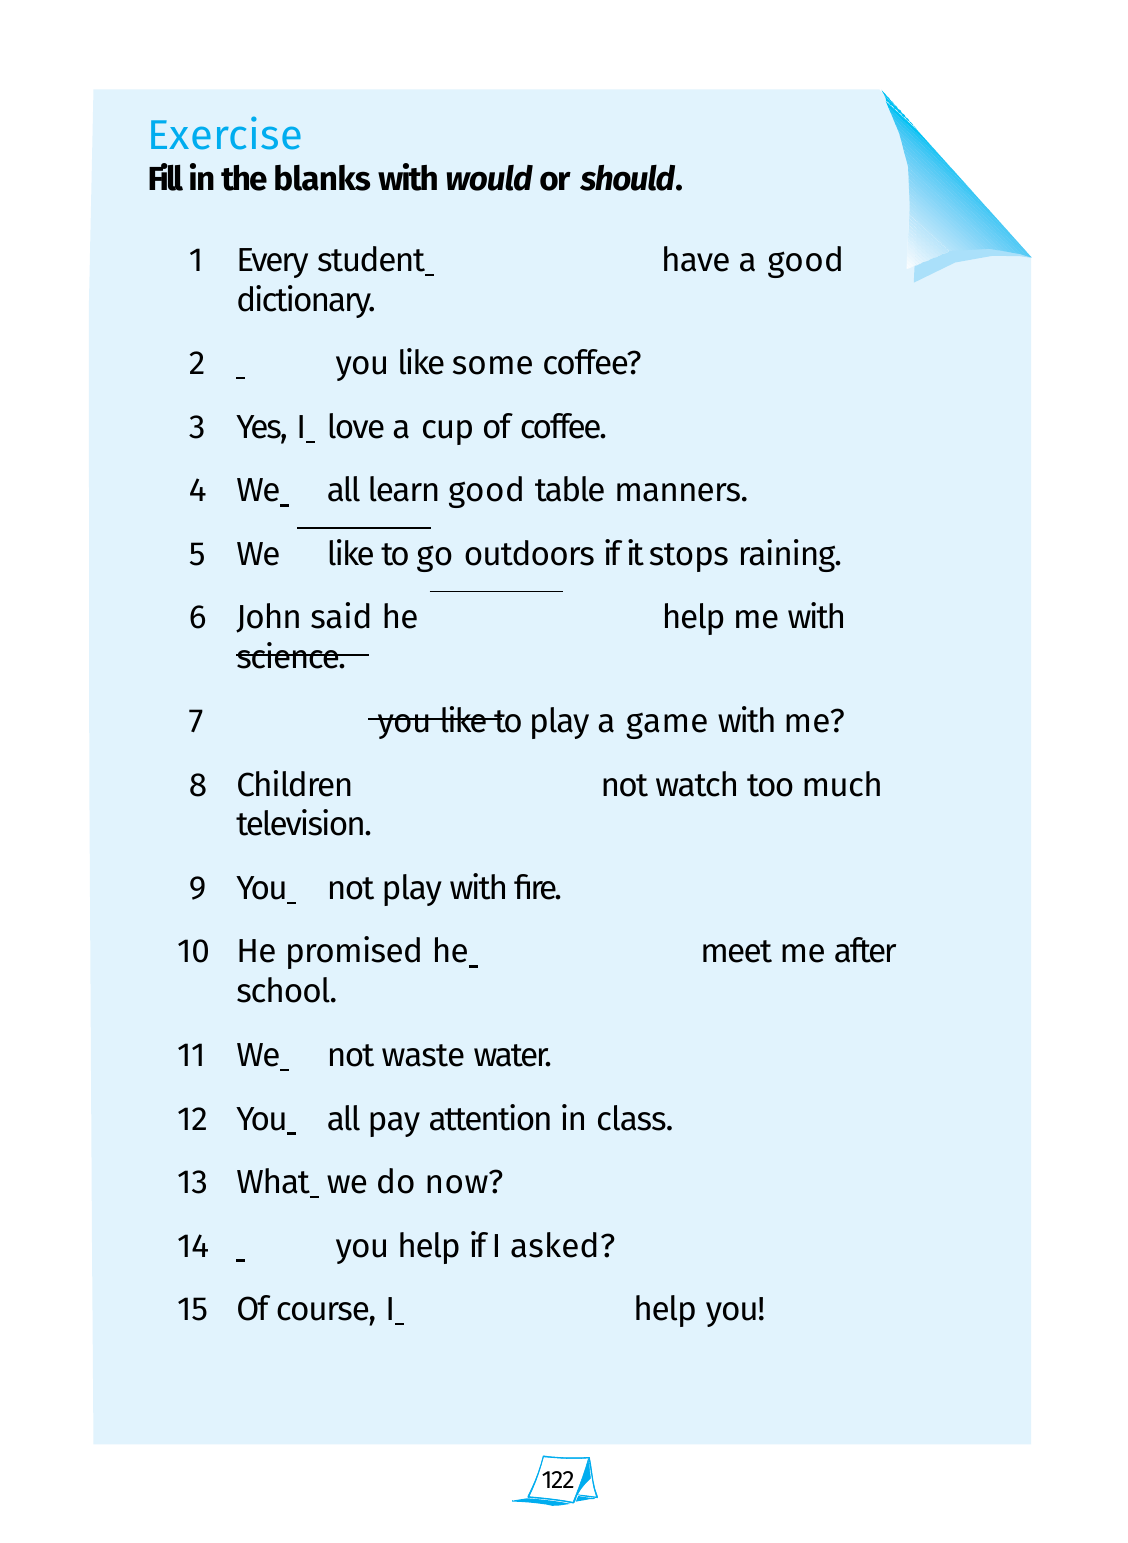

Exercise
Fill in the blanks with would or should.

Every student 	have a good dictionary.
 	 you like some coffee?
Yes, I 	love a cup of coffee.
We 	all learn good table manners.
We	like to go outdoors if it stops raining.
John said he	help me with science.
you like to play a game with me?
Children	not watch too much television.
You 	not play with fire.
He promised he 	meet me after school.
We 	not waste water.
You 	all pay attention in class.
What 	we do now?
 	 you help if I asked?
Of course, I 	help you!
122